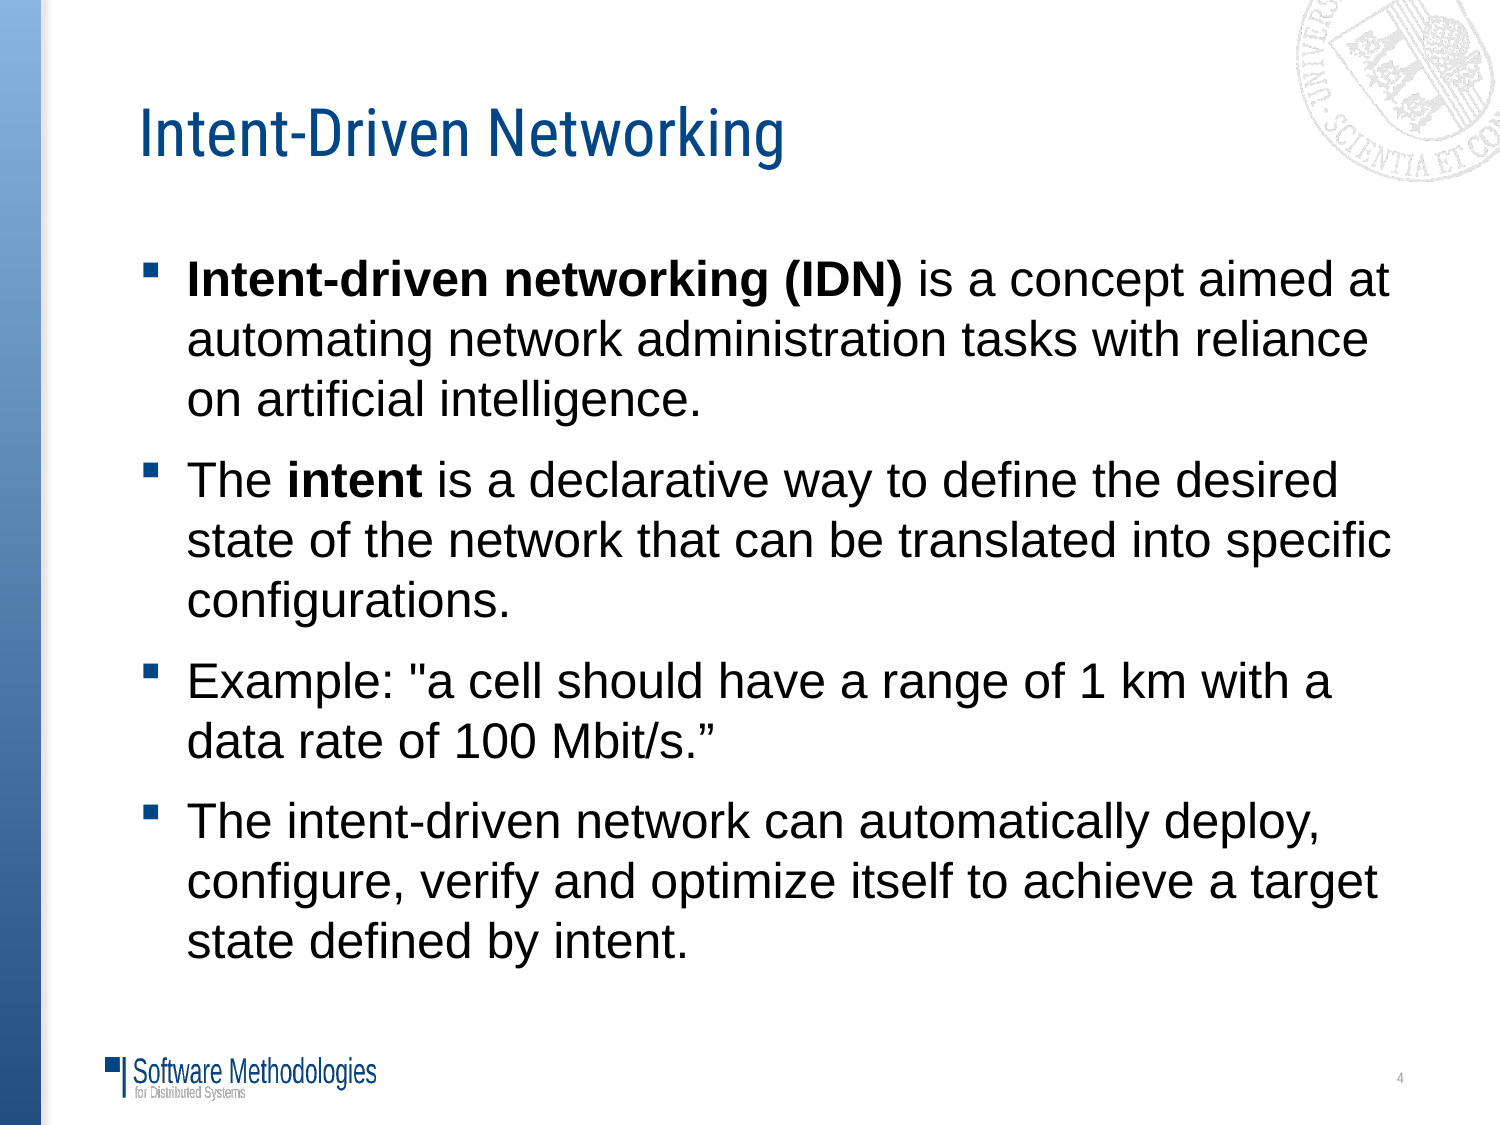

# Intent-Driven Networking
Intent-driven networking (IDN) is a concept aimed at automating network administration tasks with reliance on artificial intelligence.
The intent is a declarative way to define the desired state of the network that can be translated into specific configurations.
Example: "a cell should have a range of 1 km with a data rate of 100 Mbit/s.”
The intent-driven network can automatically deploy, configure, verify and optimize itself to achieve a target state defined by intent.
4